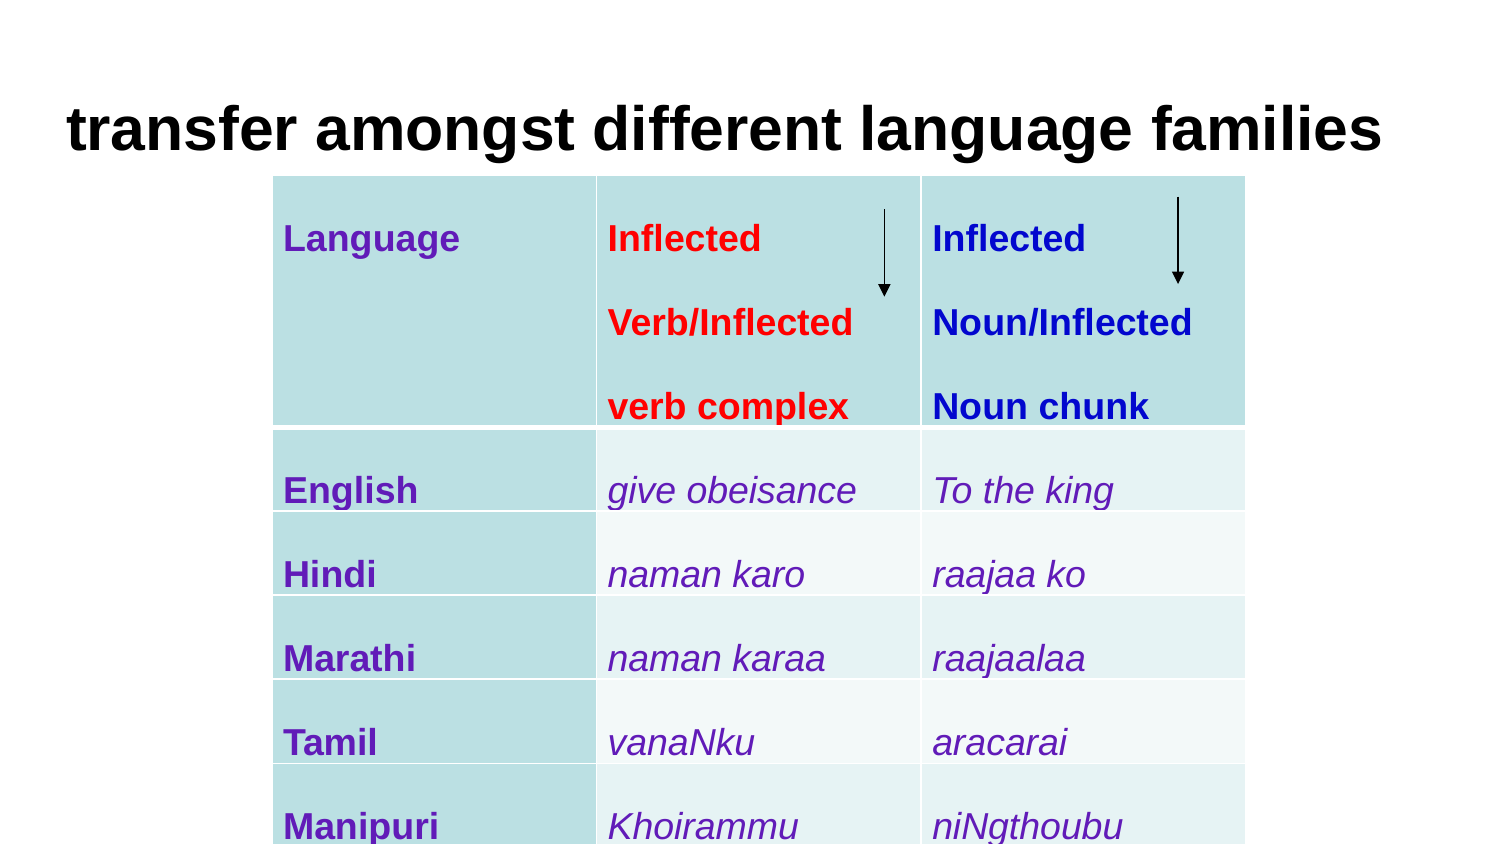

# transfer amongst different language families
| Language | Inflected Verb/Inflected verb complex | Inflected Noun/Inflected Noun chunk |
| --- | --- | --- |
| English | give obeisance | To the king |
| Hindi | naman karo | raajaa ko |
| Marathi | naman karaa | raajaalaa |
| Tamil | vanaNku | aracarai |
| Manipuri | Khoirammu | niNgthoubu |